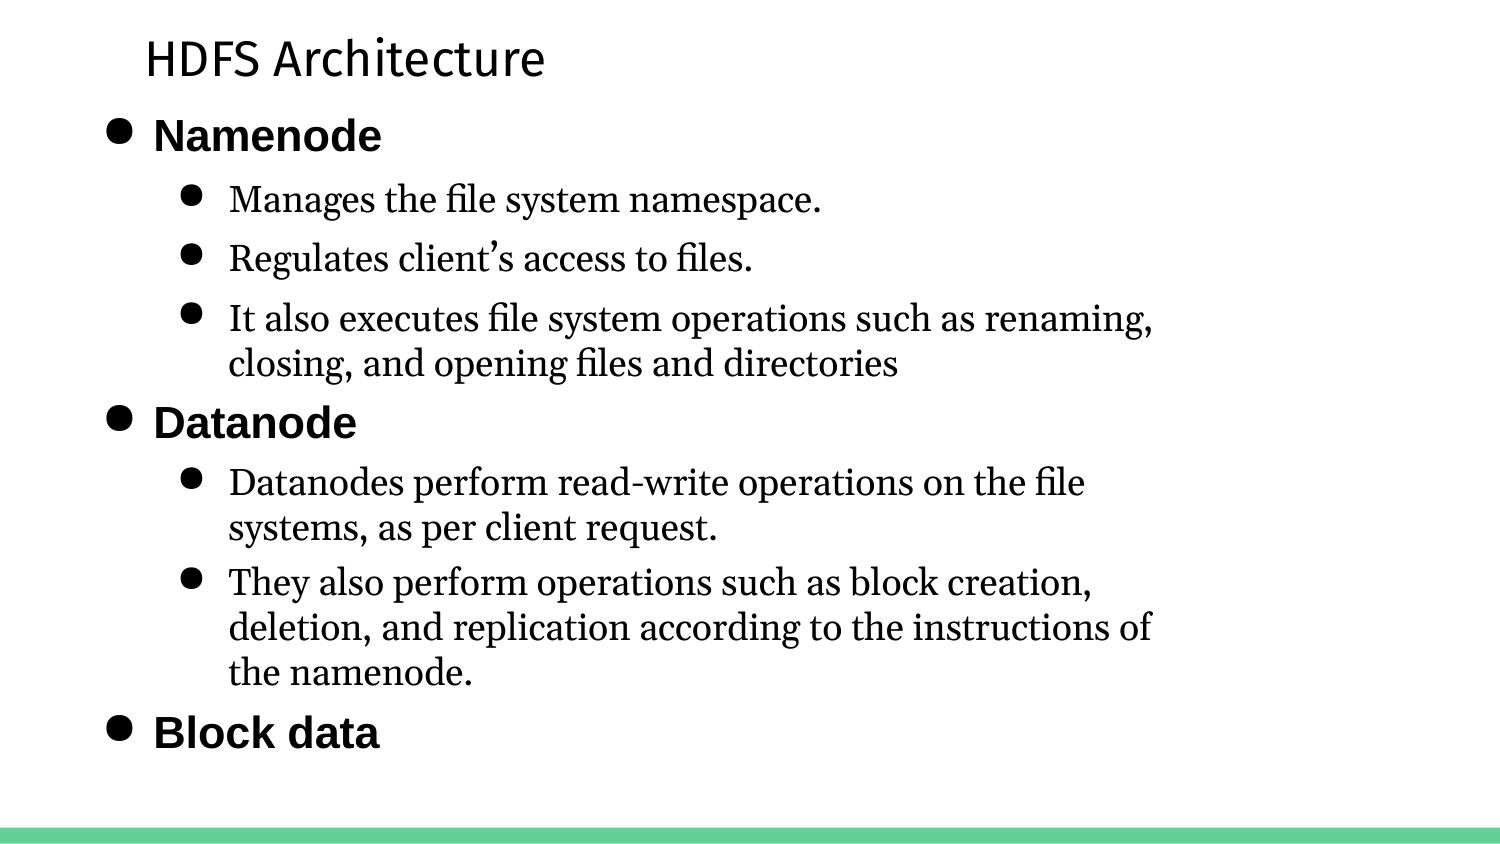

# HDFS Architecture
Namenode
Manages the file system namespace.
Regulates client’s access to files.
It also executes file system operations such as renaming, closing, and opening files and directories
Datanode
Datanodes perform read-write operations on the file systems, as per client request.
They also perform operations such as block creation, deletion, and replication according to the instructions of the namenode.
Block data